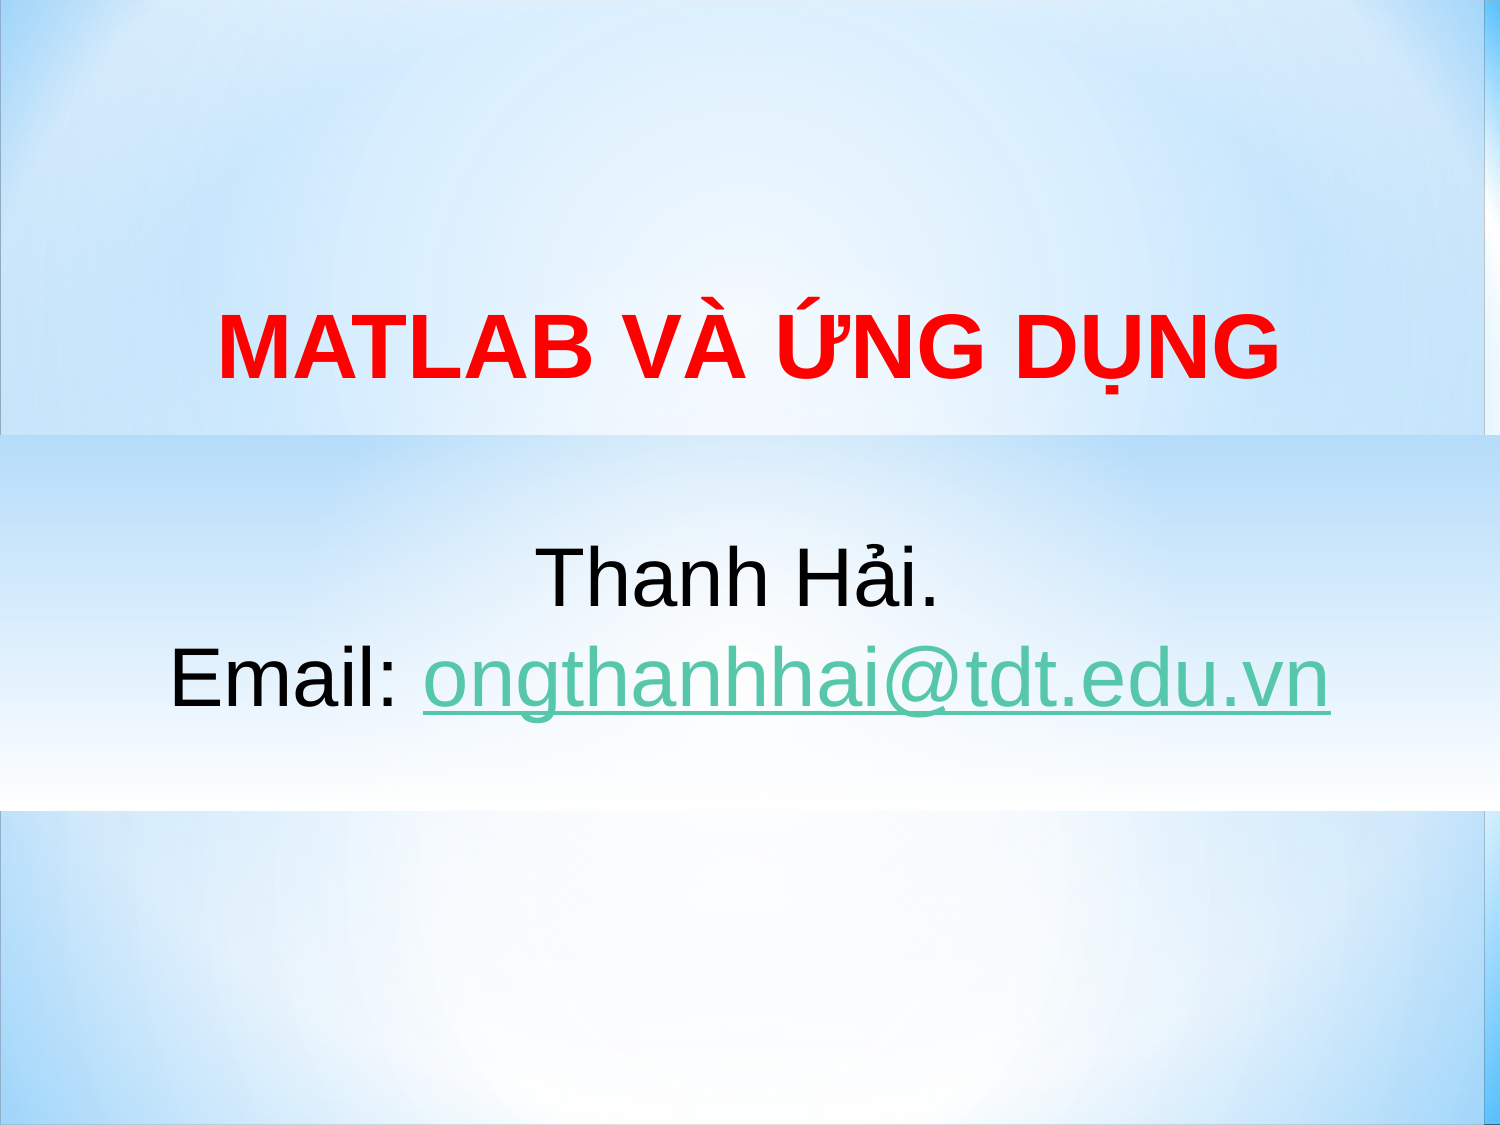

MATLAB VÀ ỨNG DỤNG
Thanh Hải.
Email: ongthanhhai@tdt.edu.vn